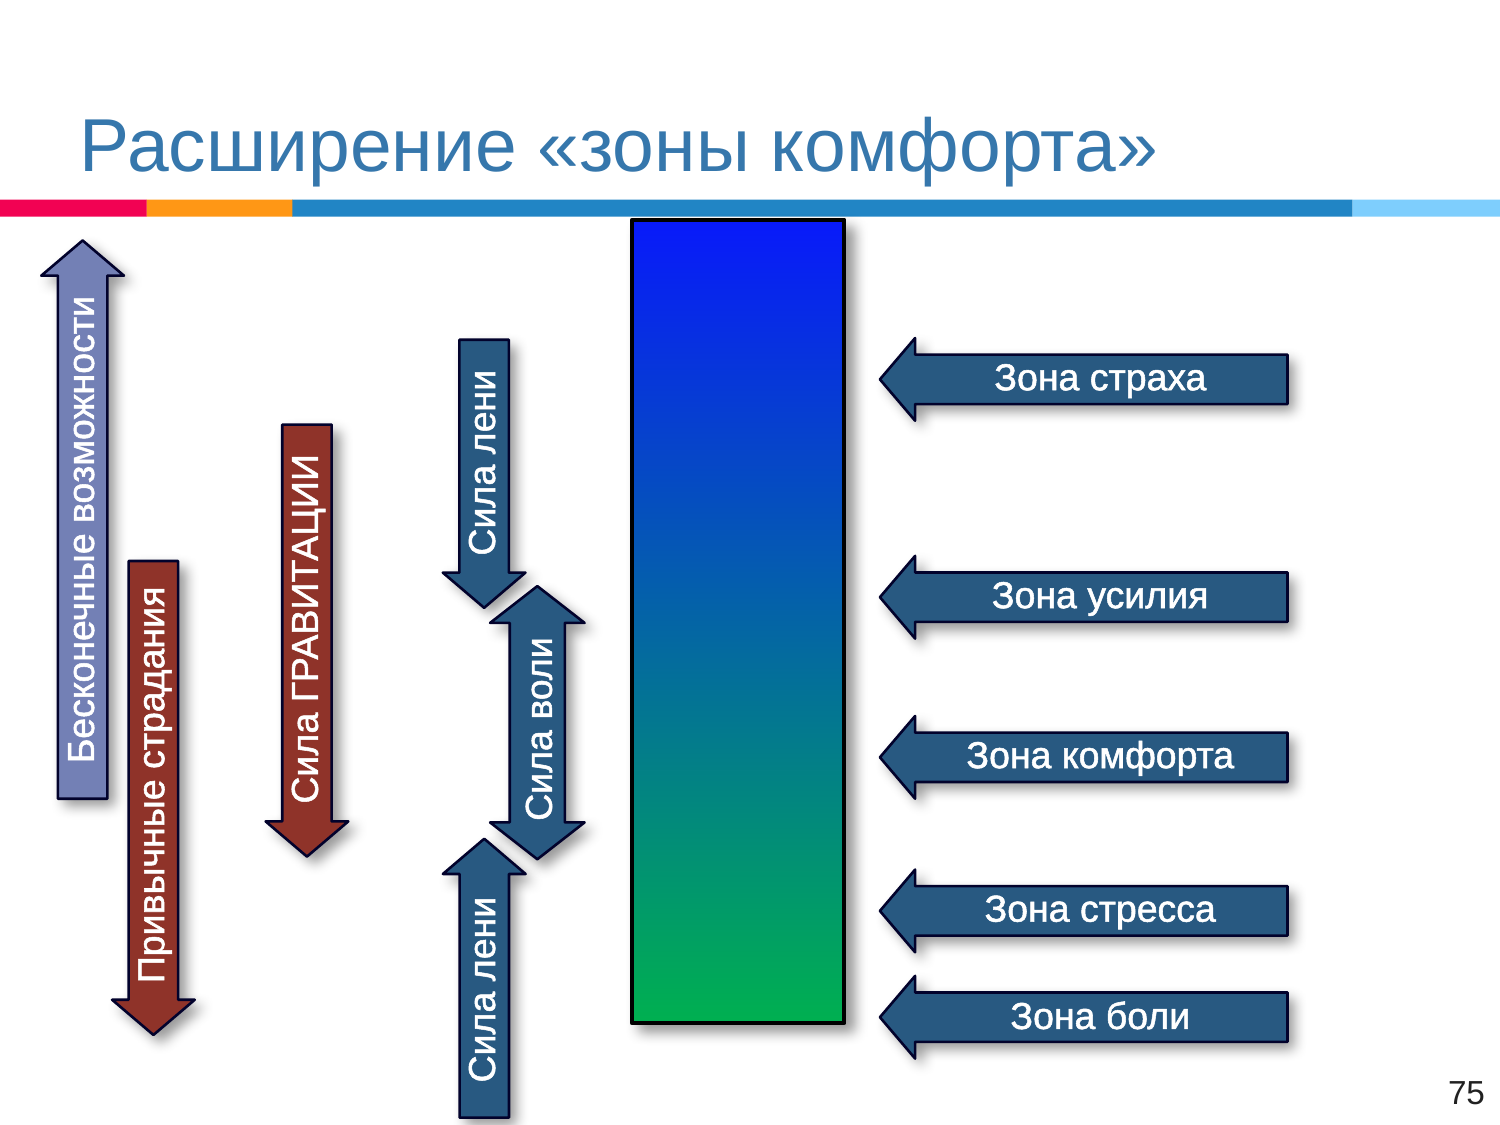

# Расширение «зоны комфорта»

Бесконечные возможности

Зона страха

Сила ГРАВИТАЦИИ

Сила лени

Зона усилия

Привычные страдания

Сила воли

Зона комфорта

Зона стресса

Сила лени

Зона боли

75